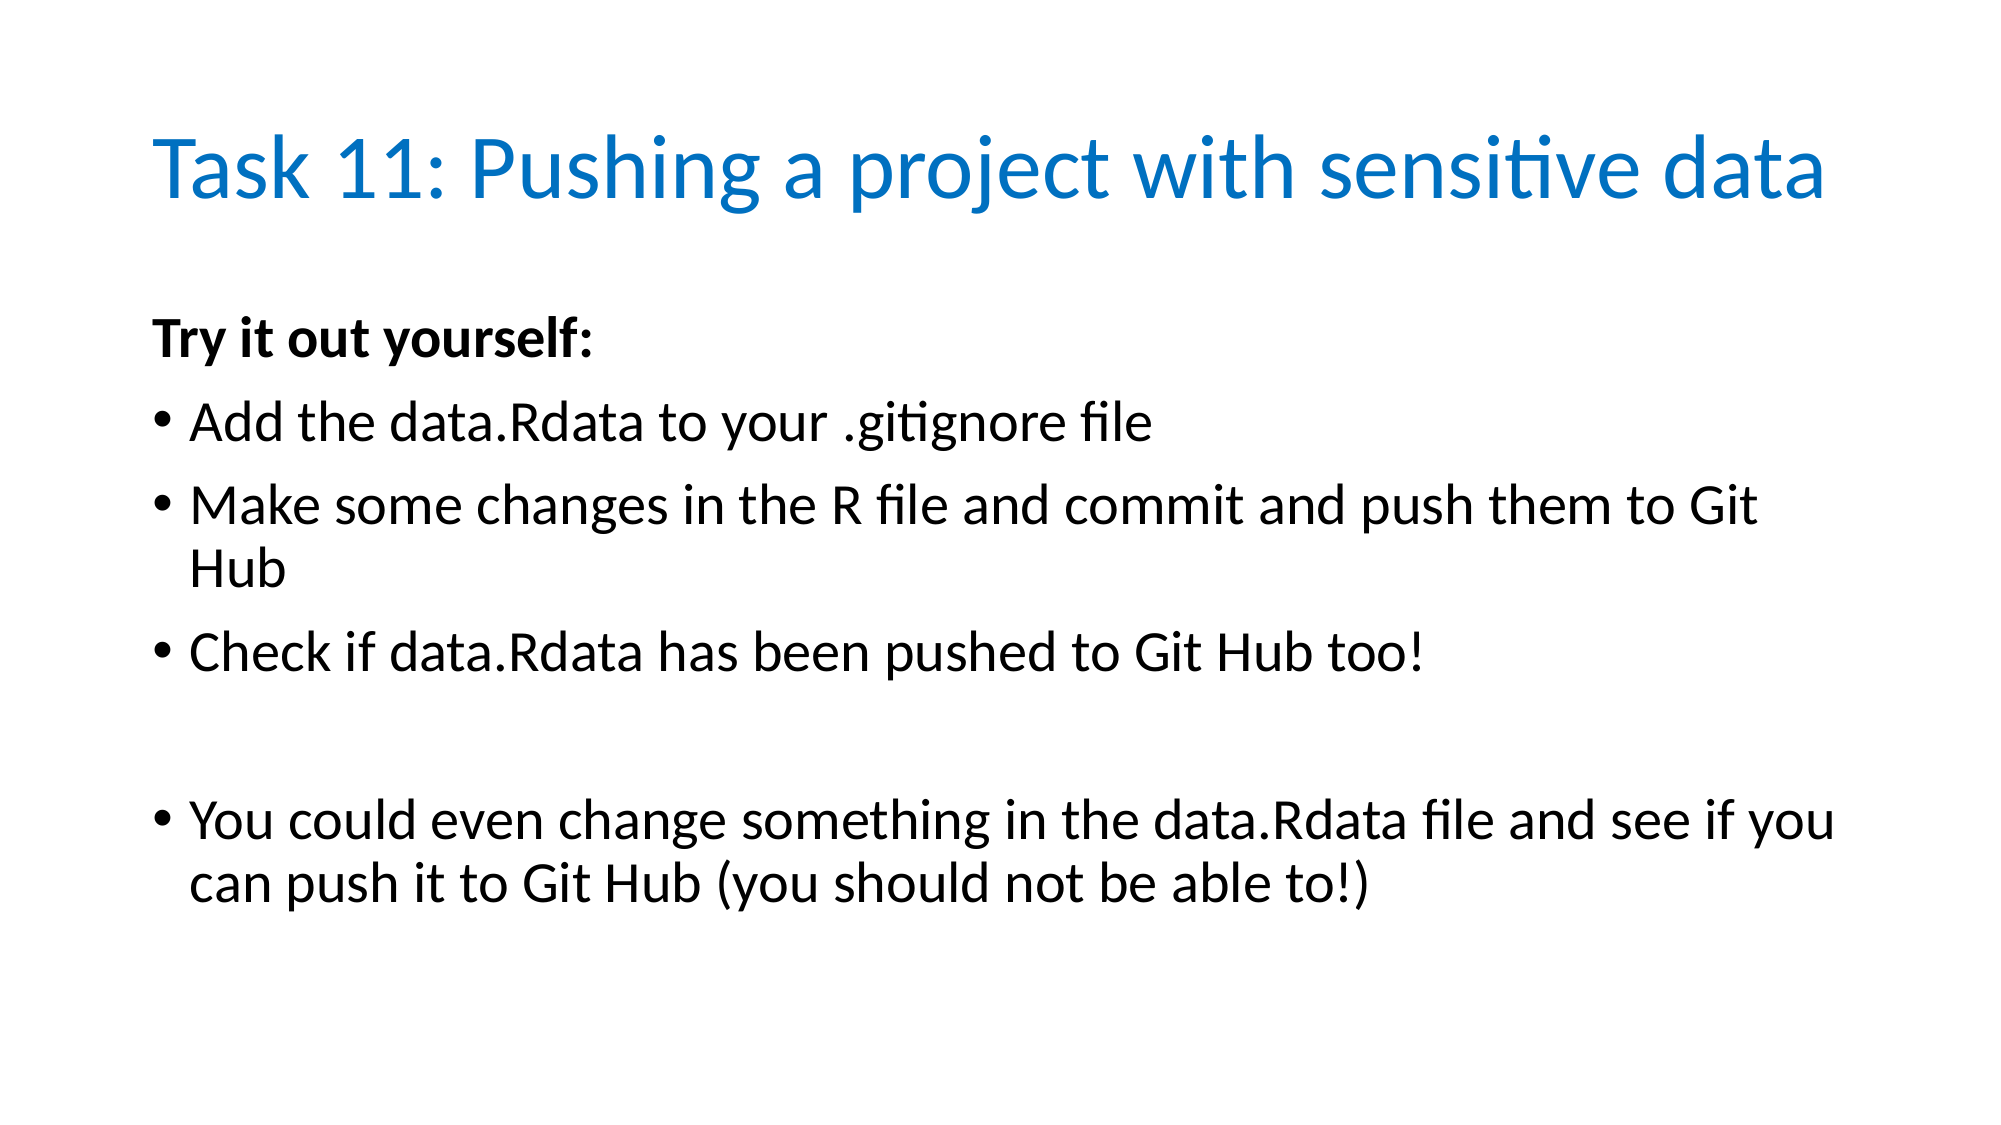

# Task 11: Pushing a project with sensitive data
Try it out yourself:
Add the data.Rdata to your .gitignore file
Make some changes in the R file and commit and push them to Git Hub
Check if data.Rdata has been pushed to Git Hub too!

You could even change something in the data.Rdata file and see if you can push it to Git Hub (you should not be able to!)